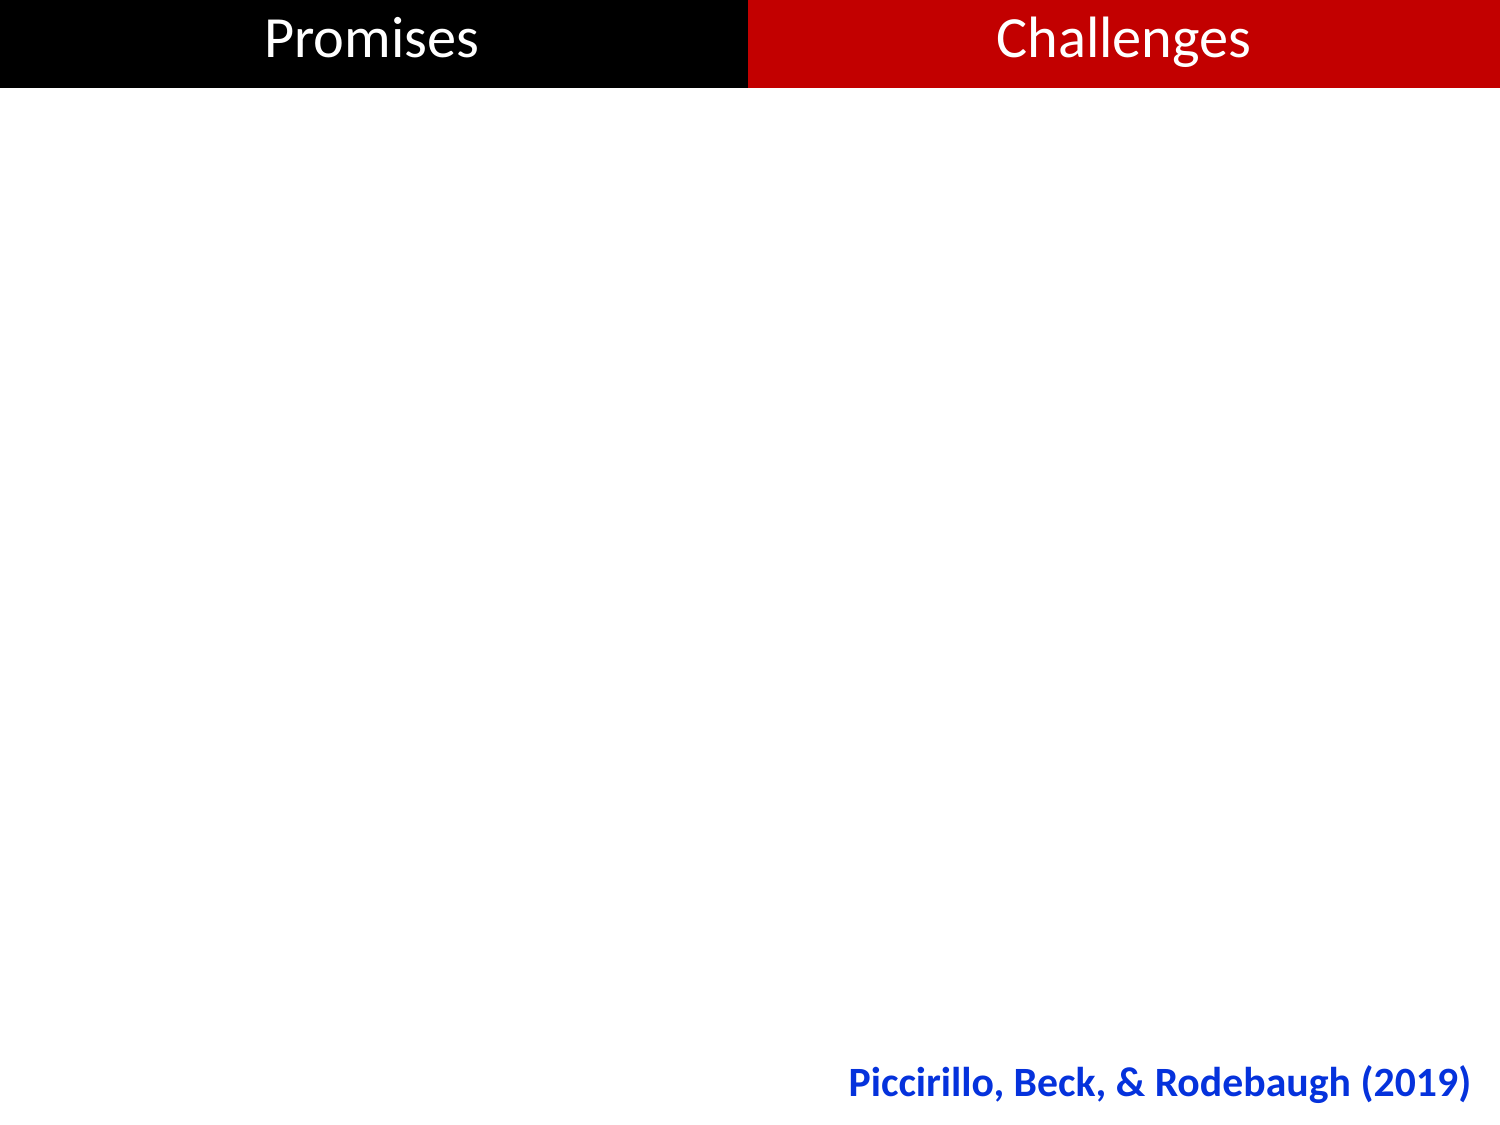

| Promises | Challenges |
| --- | --- |
Piccirillo, Beck, & Rodebaugh (2019)